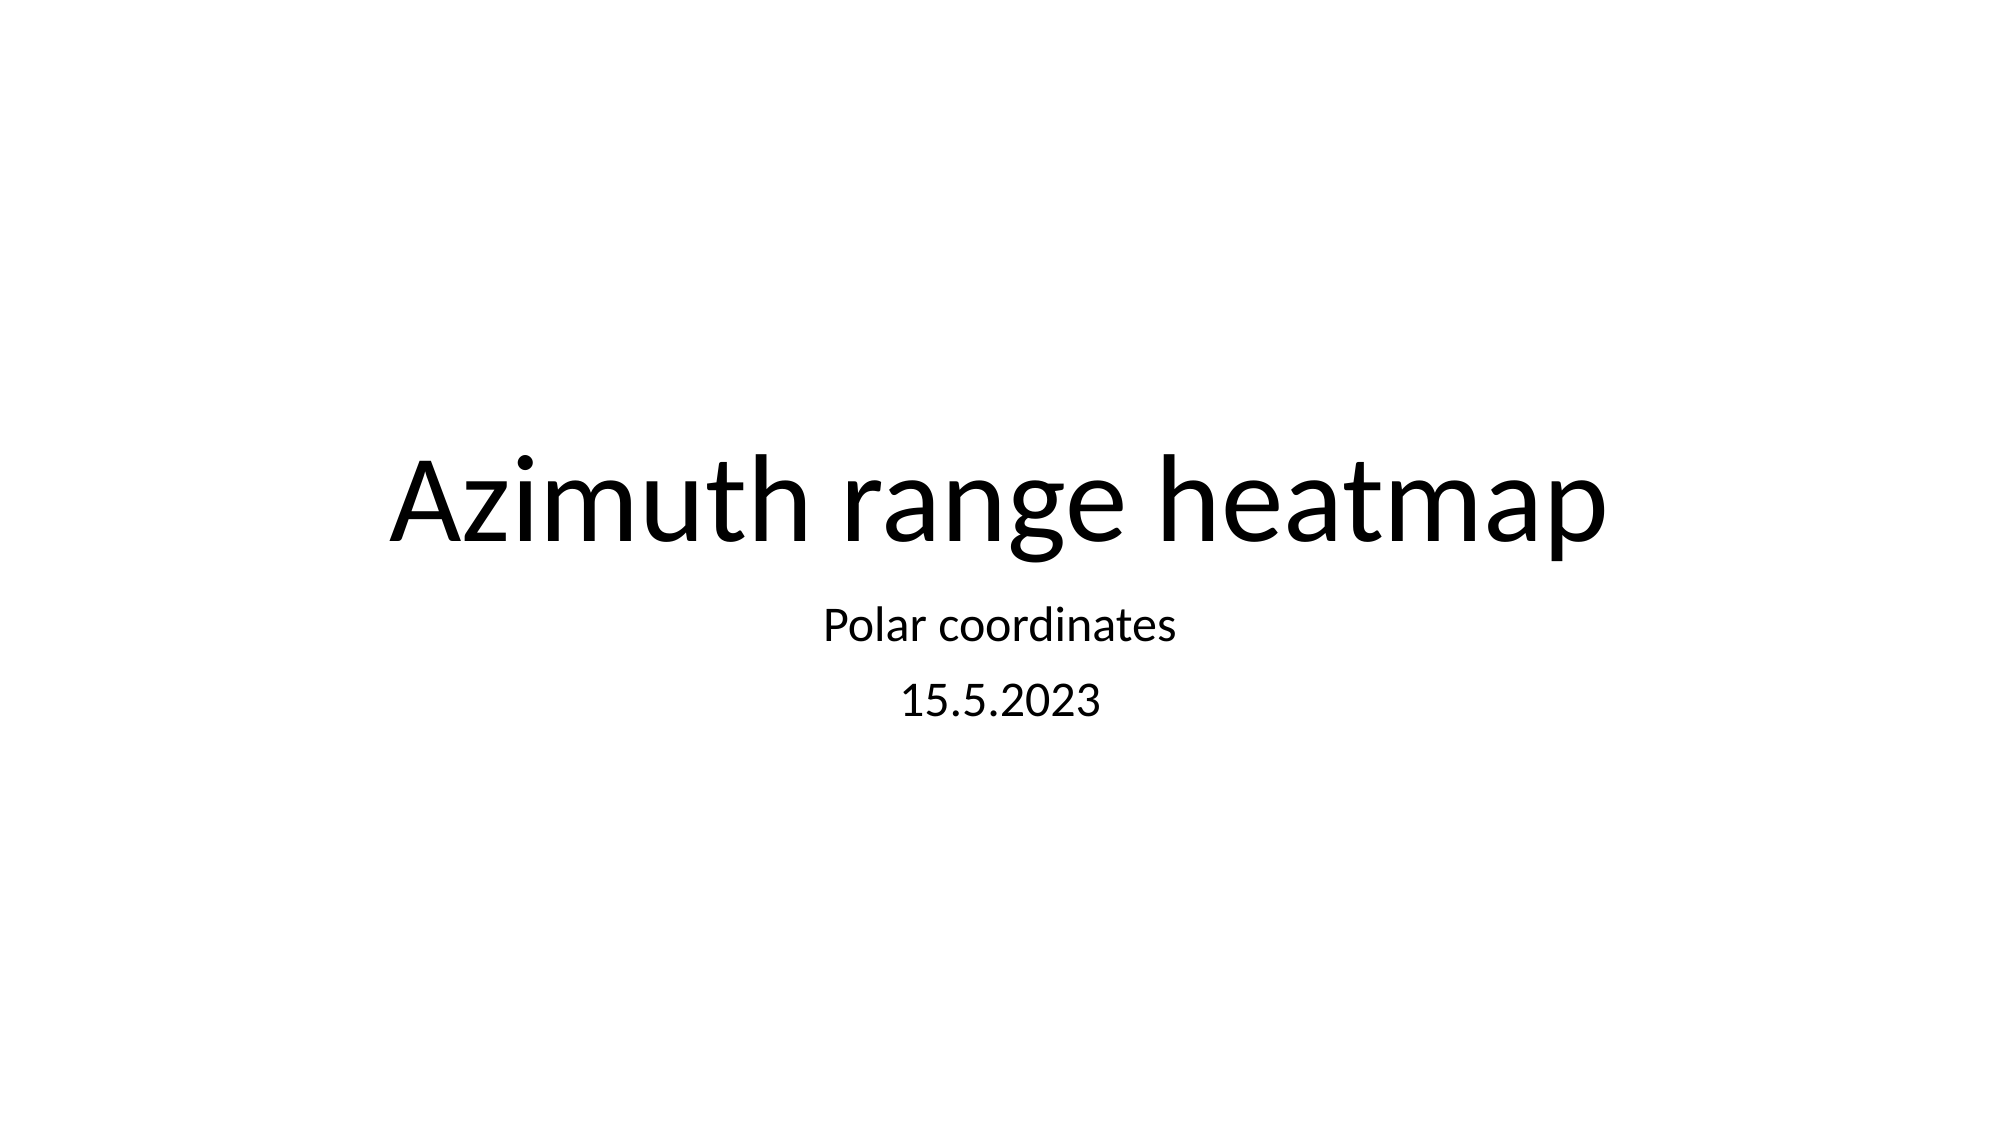

# Azimuth range heatmap
Polar coordinates
15.5.2023